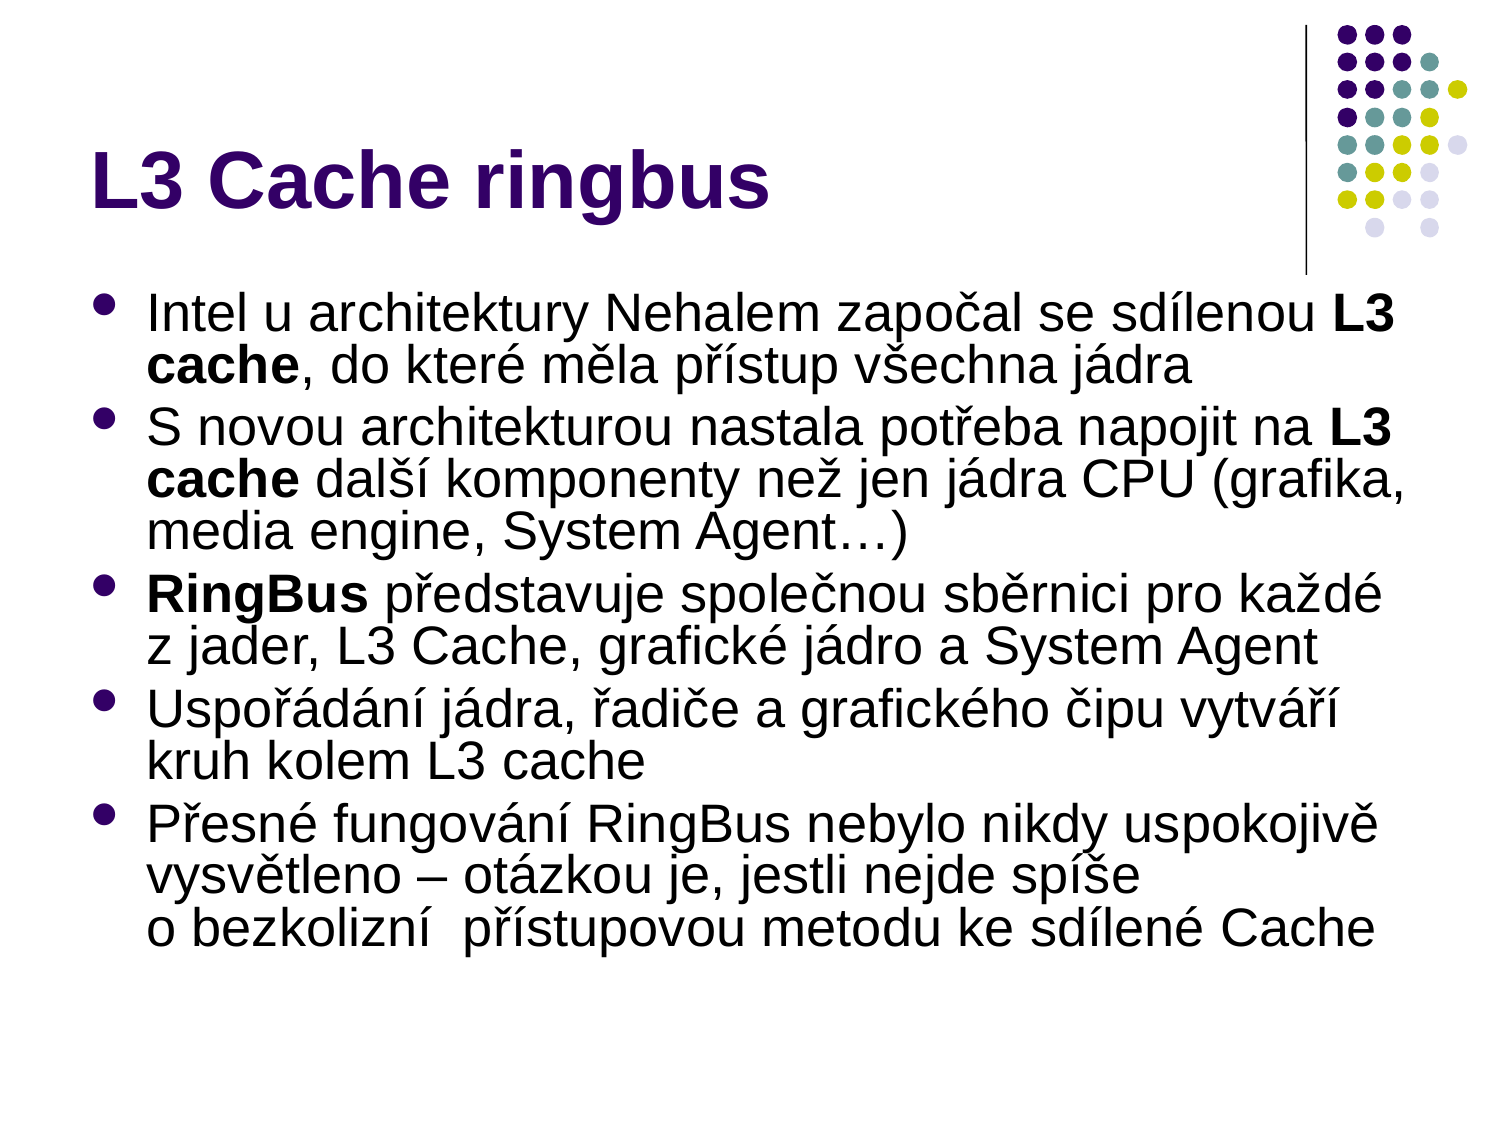

# L3 Cache ringbus
Intel u architektury Nehalem započal se sdílenou L3 cache, do které měla přístup všechna jádra
S novou architekturou nastala potřeba napojit na L3 cache další komponenty než jen jádra CPU (grafika, media engine, System Agent…)
RingBus představuje společnou sběrnici pro každé z jader, L3 Cache, grafické jádro a System Agent
Uspořádání jádra, řadiče a grafického čipu vytváří kruh kolem L3 cache
Přesné fungování RingBus nebylo nikdy uspokojivě vysvětleno – otázkou je, jestli nejde spíše o bezkolizní  přístupovou metodu ke sdílené Cache